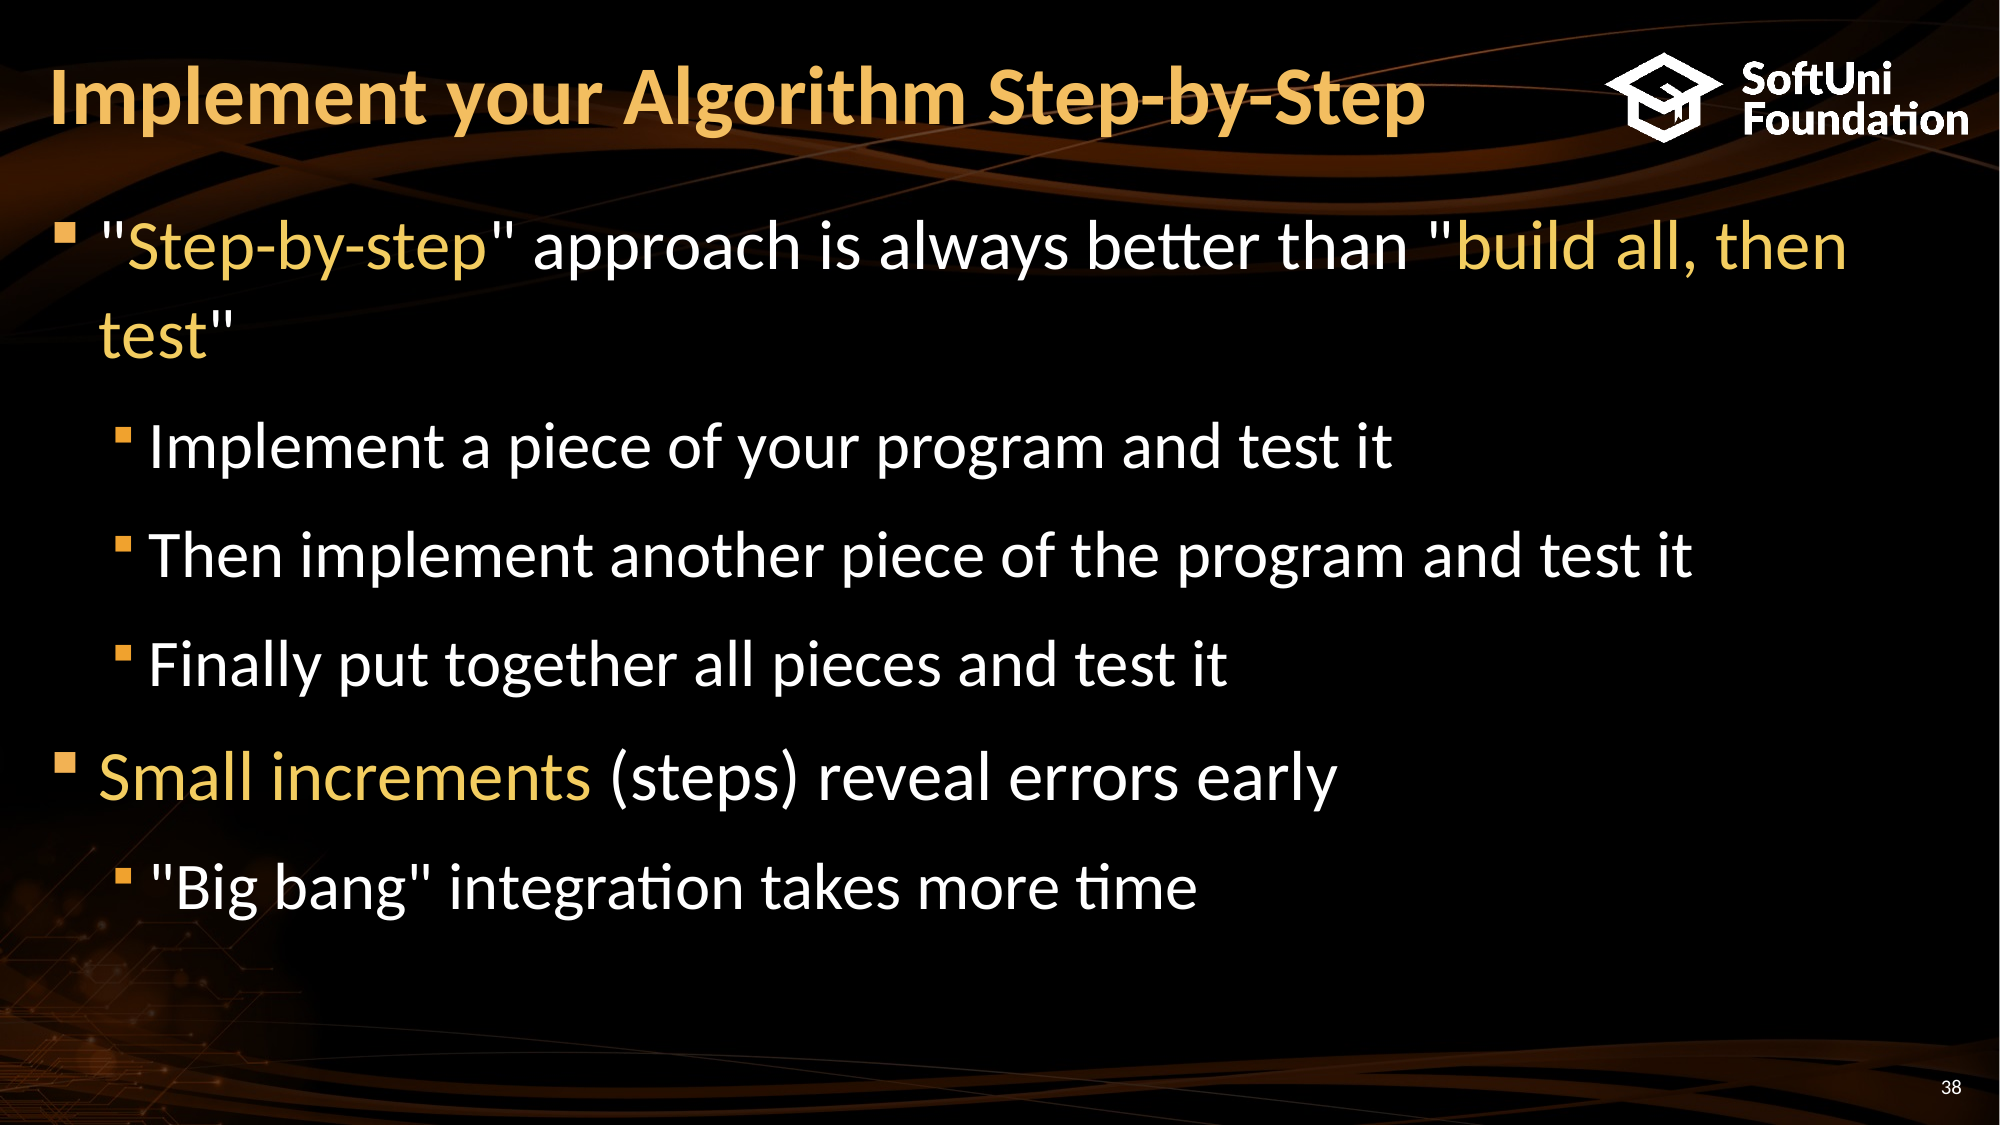

# Implement your Algorithm Step-by-Step
"Step-by-step" approach is always better than "build all, then test"
Implement a piece of your program and test it
Then implement another piece of the program and test it
Finally put together all pieces and test it
Small increments (steps) reveal errors early
"Big bang" integration takes more time
38